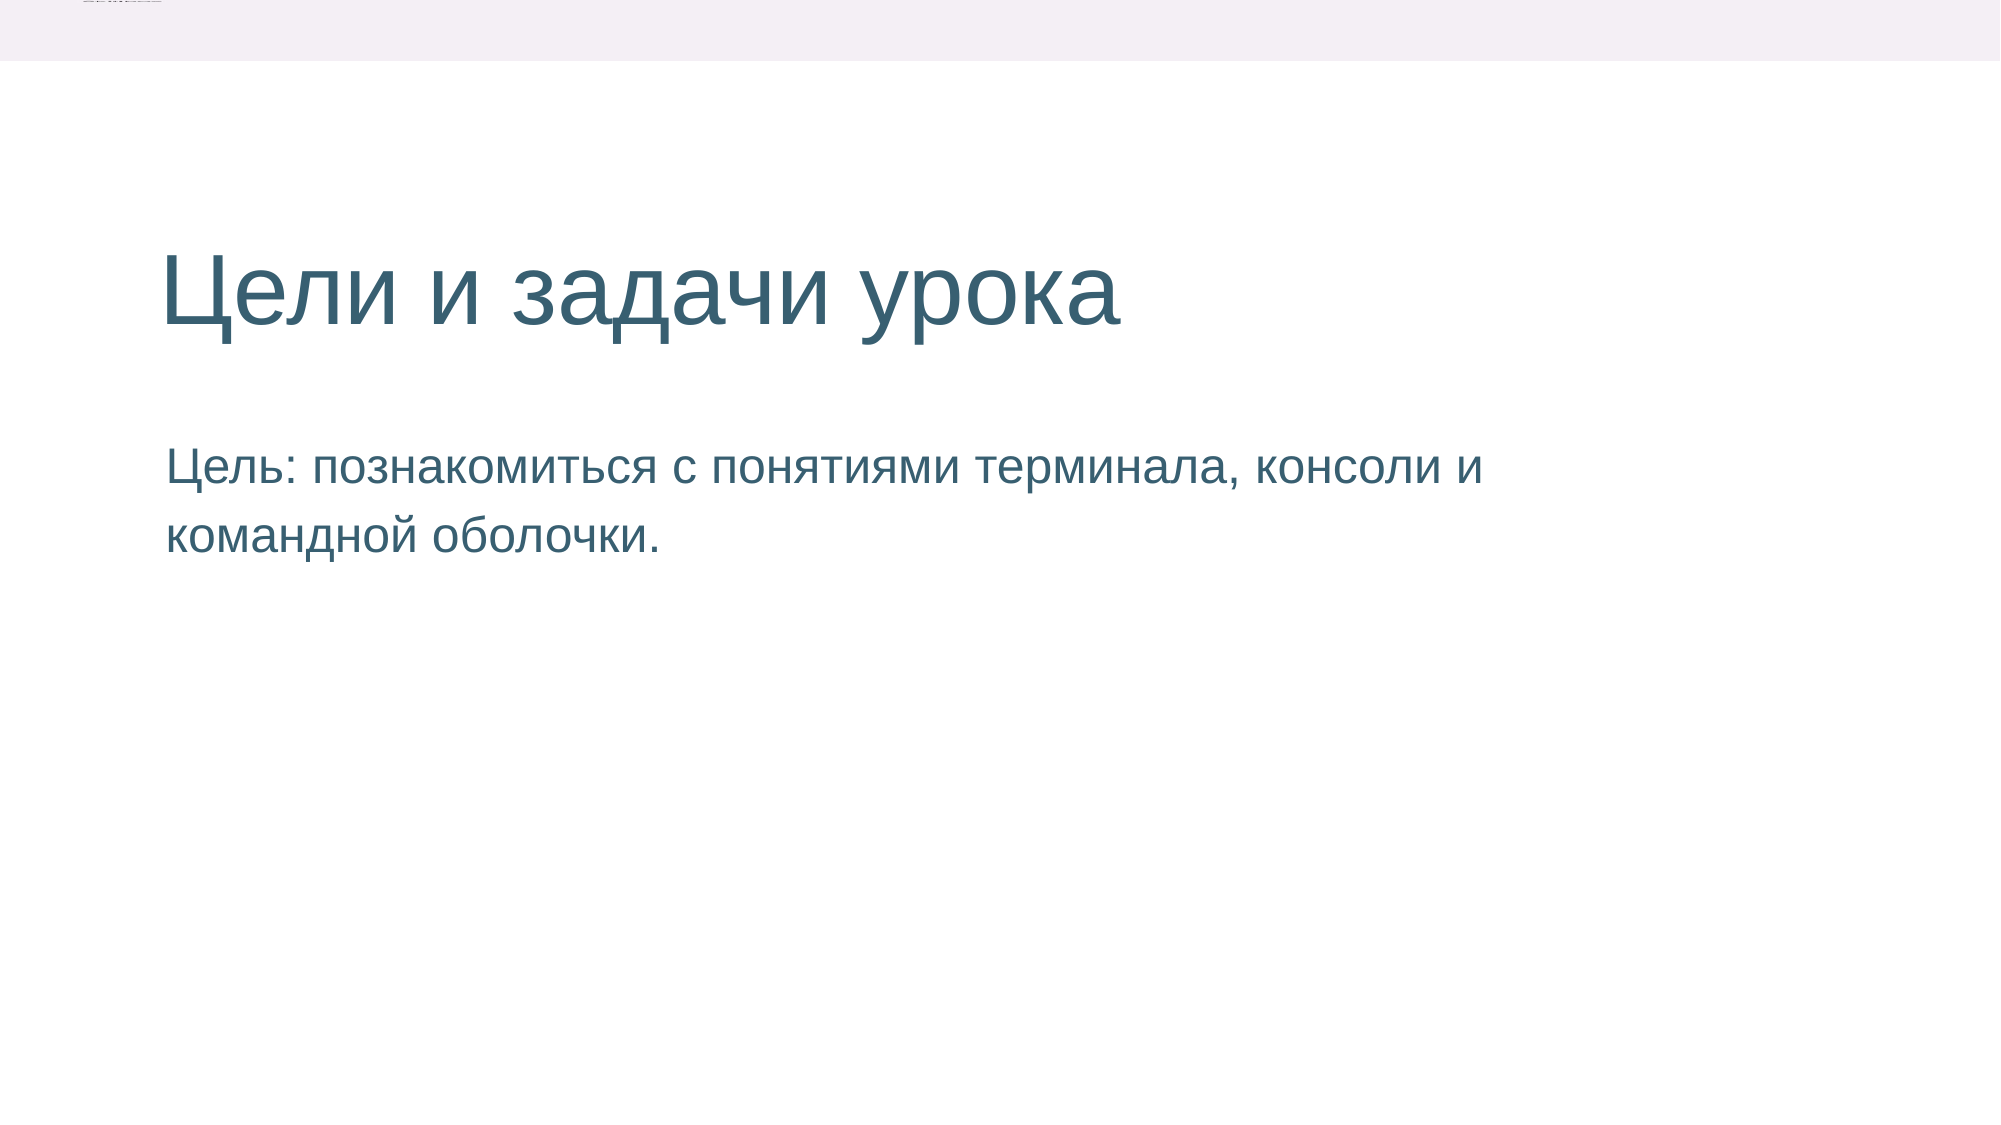

Цели и задачи урока
Цель: познакомиться с понятиями терминала, консоли и
командной оболочки.